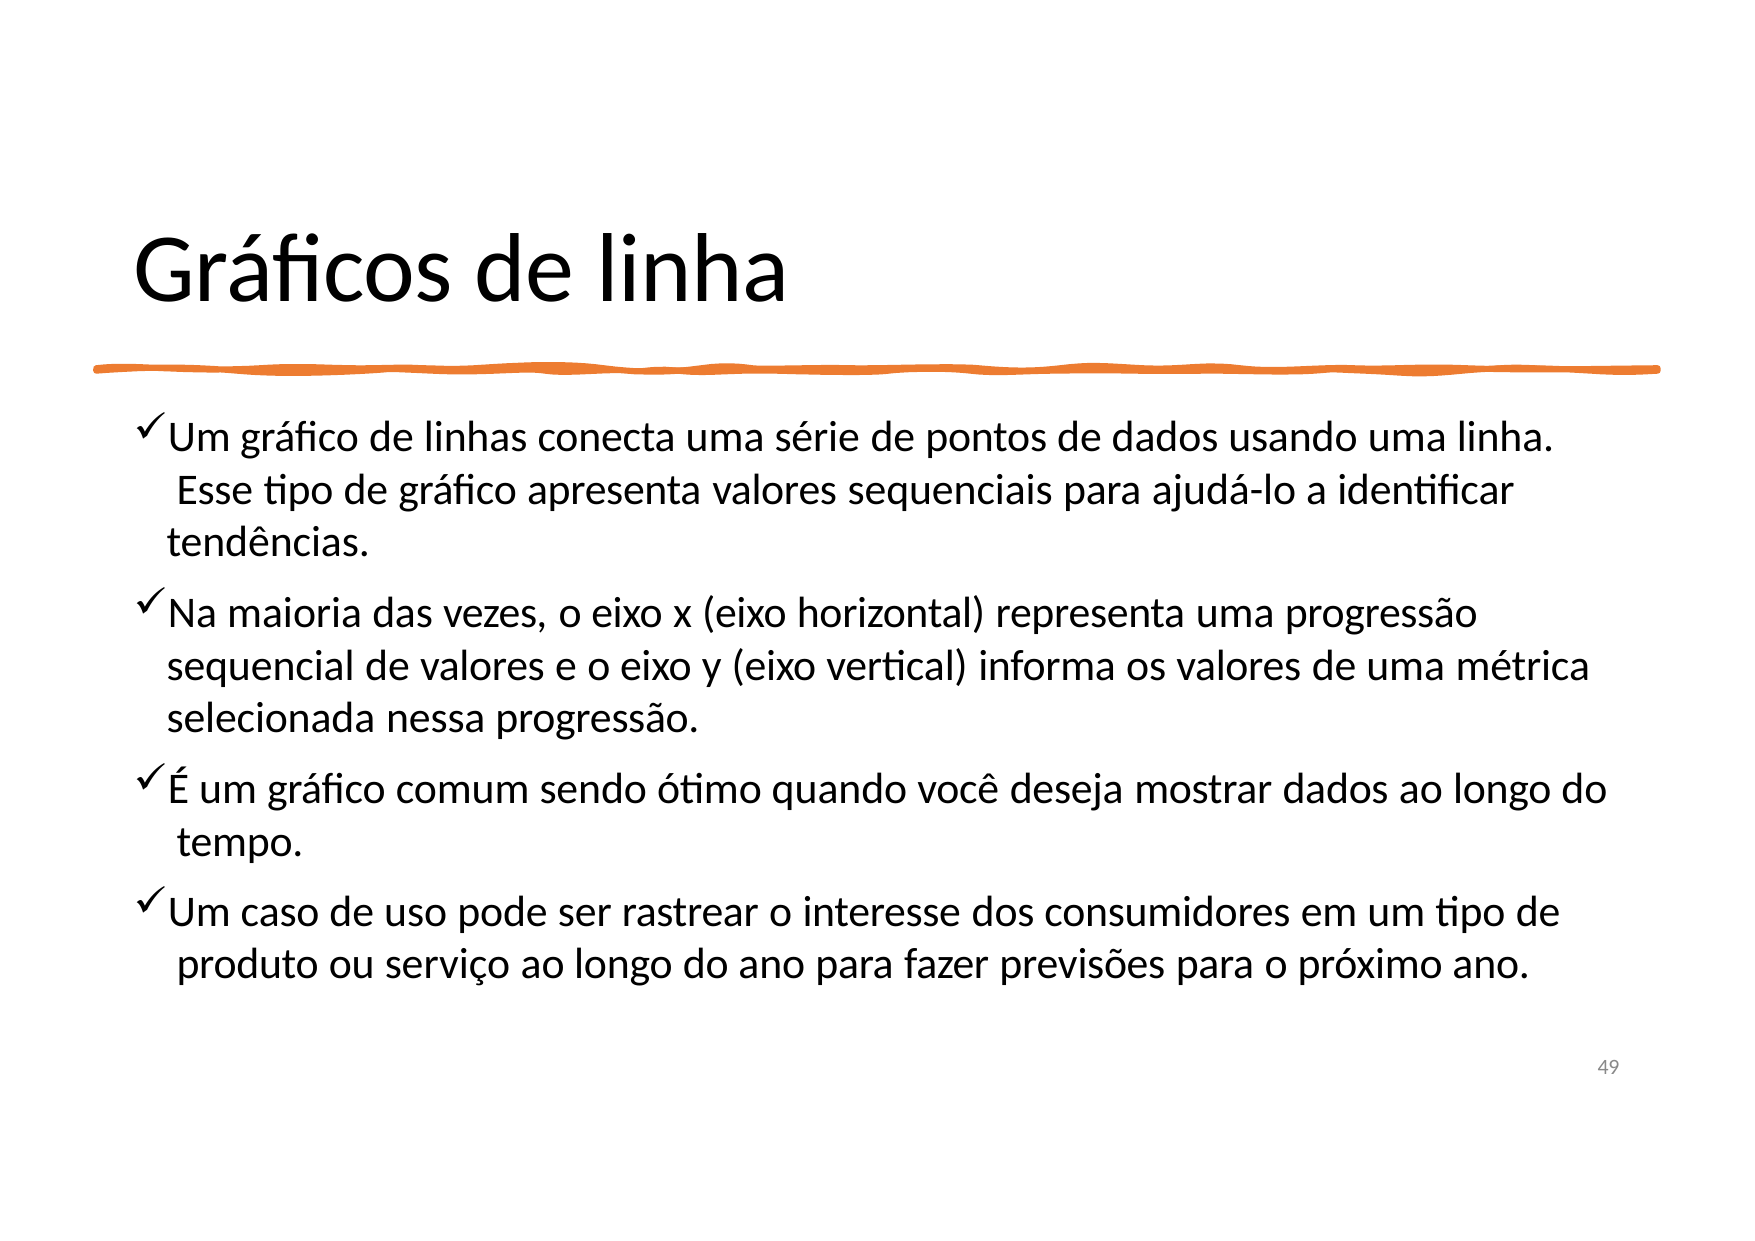

# Gráficos de linha

Um gráfico de linhas conecta uma série de pontos de dados usando uma linha.  Esse tipo de gráfico apresenta valores sequenciais para ajudá-lo a identificar  tendências.
Na maioria das vezes, o eixo x (eixo horizontal) representa uma progressão  sequencial de valores e o eixo y (eixo vertical) informa os valores de uma métrica  selecionada nessa progressão.
É um gráfico comum sendo ótimo quando você deseja mostrar dados ao longo do  tempo.
Um caso de uso pode ser rastrear o interesse dos consumidores em um tipo de  produto ou serviço ao longo do ano para fazer previsões para o próximo ano.
49